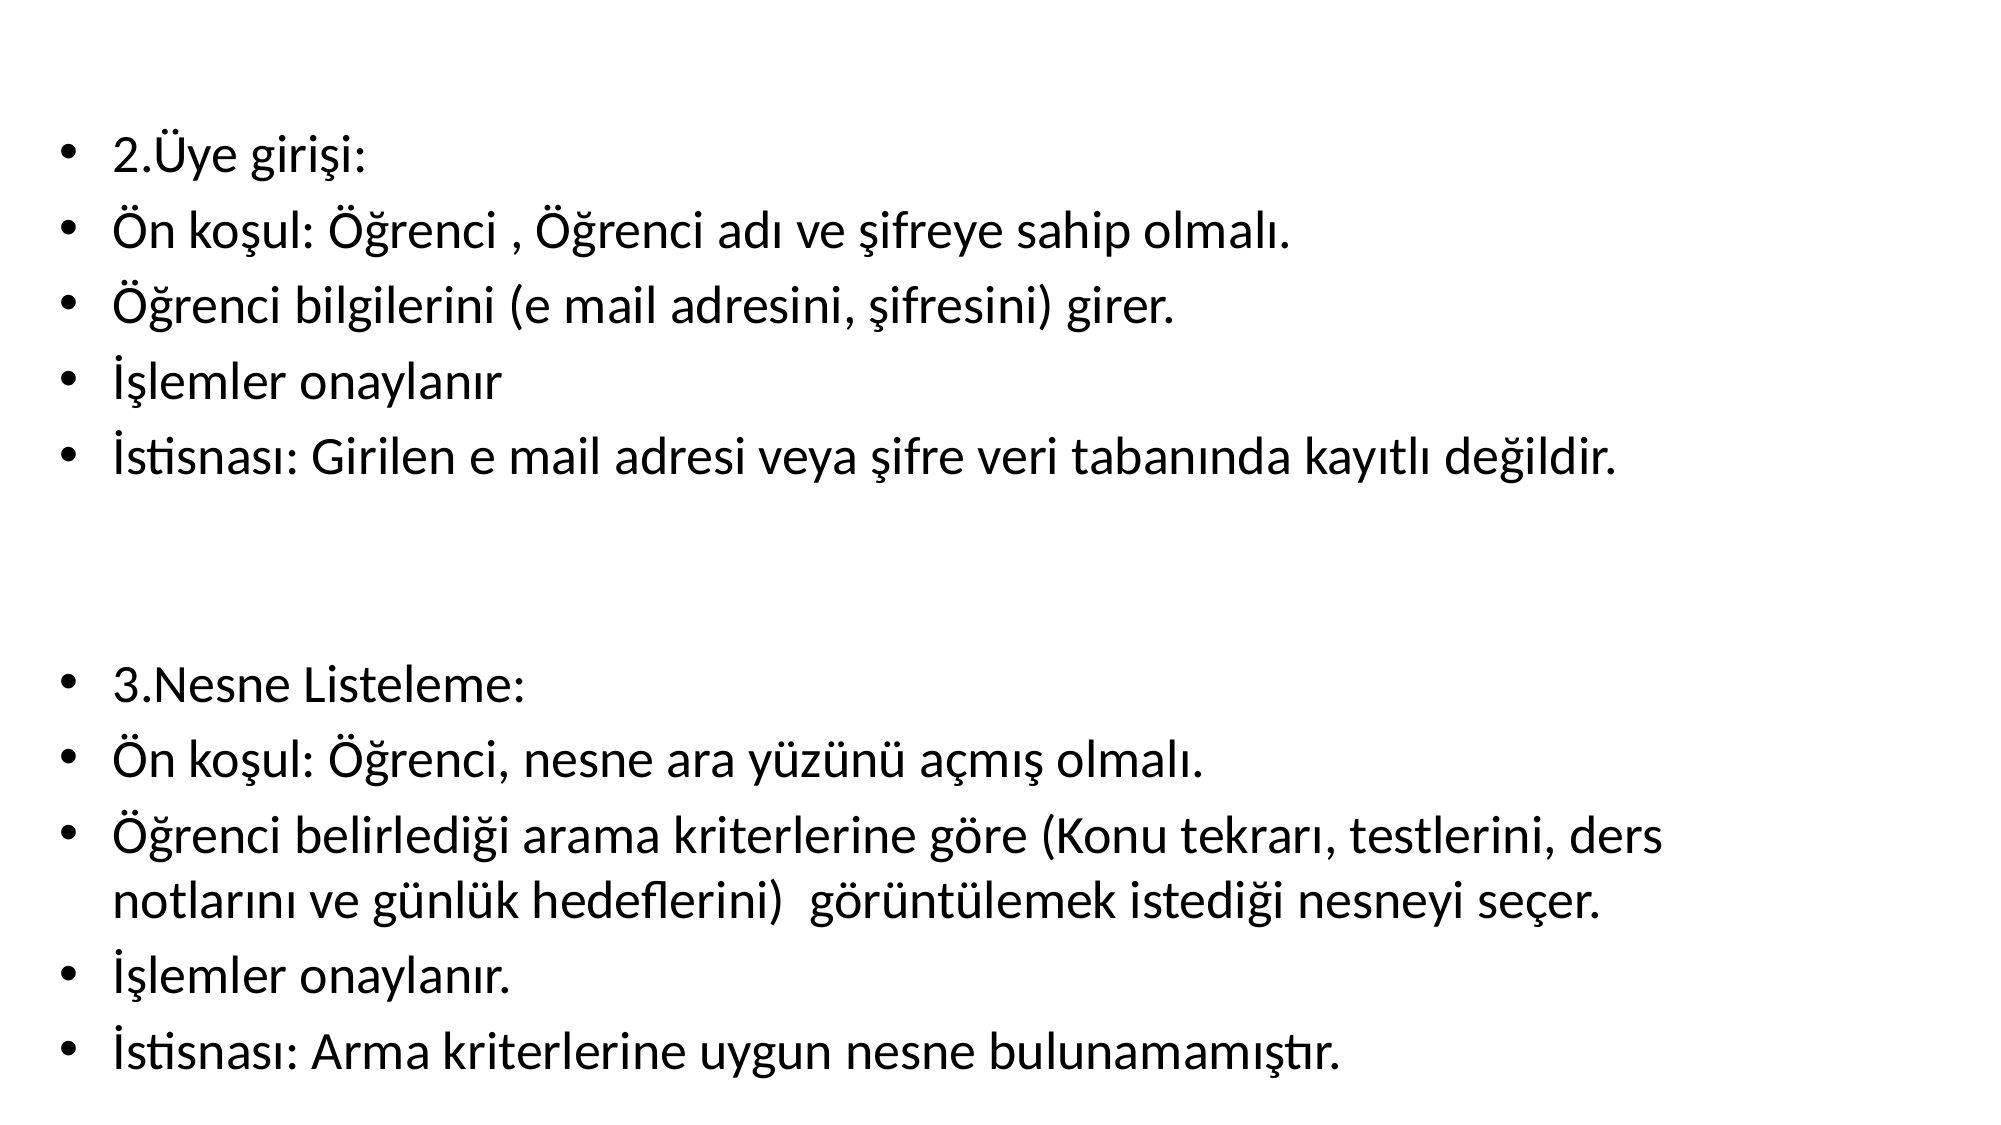

2.Üye girişi:
Ön koşul: Öğrenci , Öğrenci adı ve şifreye sahip olmalı.
Öğrenci bilgilerini (e mail adresini, şifresini) girer.
İşlemler onaylanır
İstisnası: Girilen e mail adresi veya şifre veri tabanında kayıtlı değildir.

3.Nesne Listeleme:
Ön koşul: Öğrenci, nesne ara yüzünü açmış olmalı.
Öğrenci belirlediği arama kriterlerine göre (Konu tekrarı, testlerini, ders notlarını ve günlük hedeflerini)  görüntülemek istediği nesneyi seçer.
İşlemler onaylanır.
İstisnası: Arma kriterlerine uygun nesne bulunamamıştır.